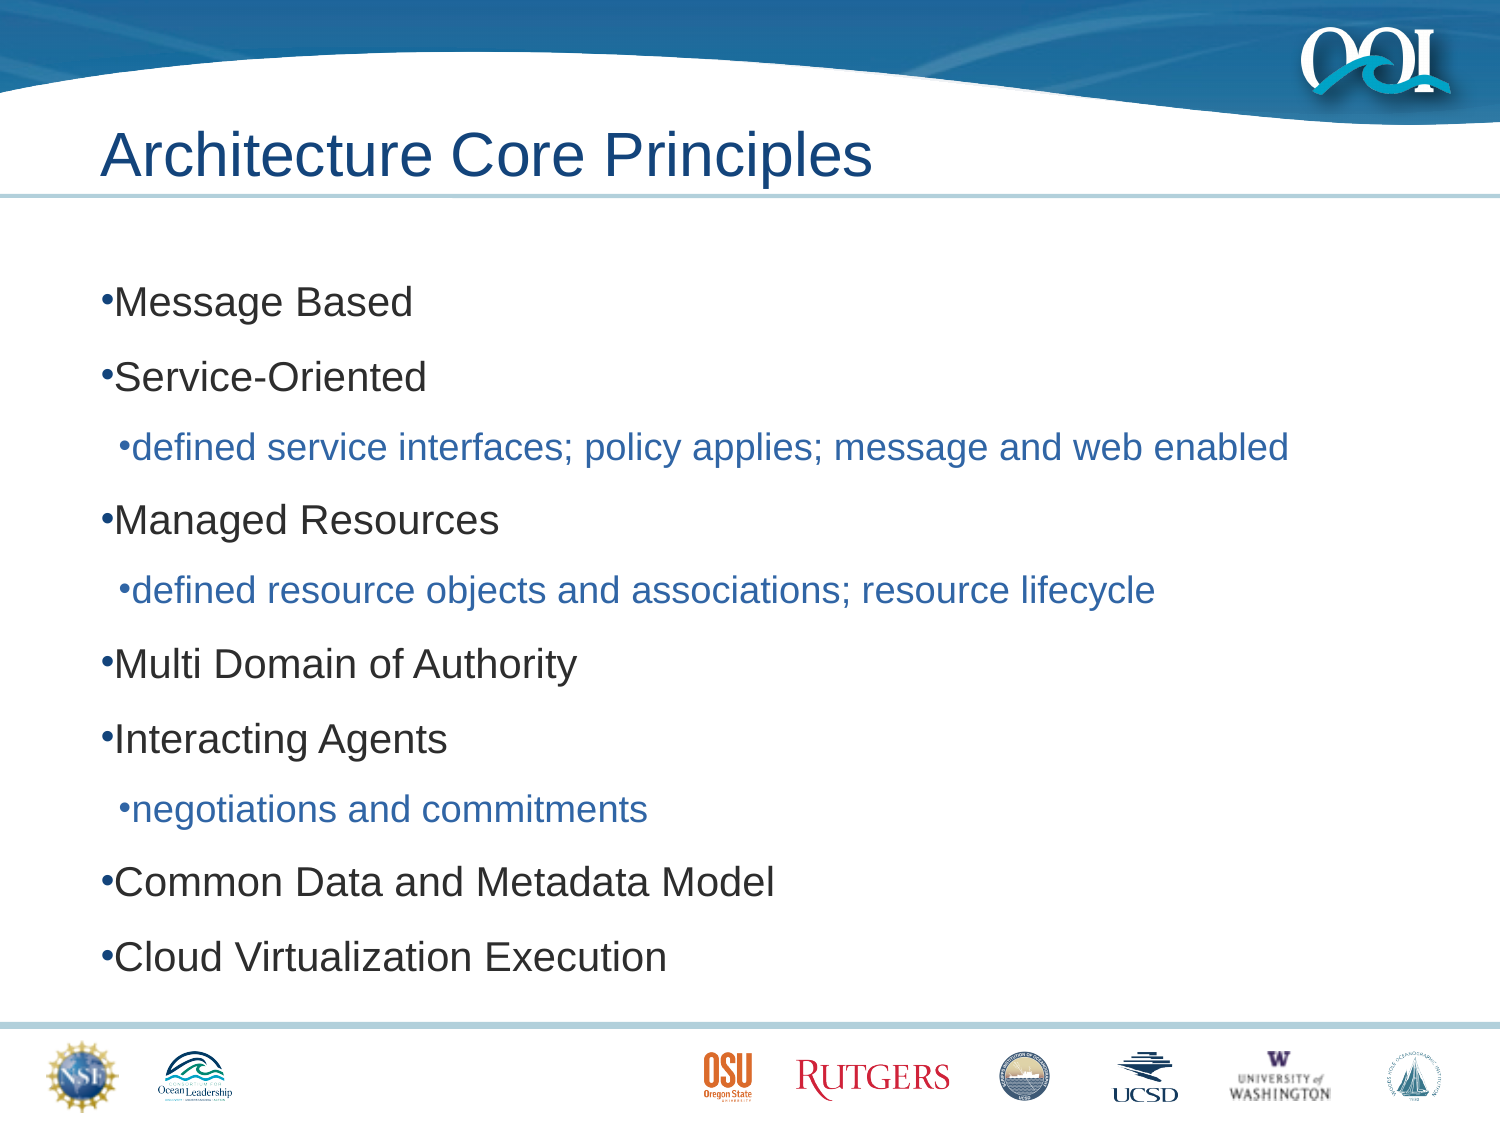

# Architecture Core Principles
Message Based
Service-Oriented
defined service interfaces; policy applies; message and web enabled
Managed Resources
defined resource objects and associations; resource lifecycle
Multi Domain of Authority
Interacting Agents
negotiations and commitments
Common Data and Metadata Model
Cloud Virtualization Execution
5